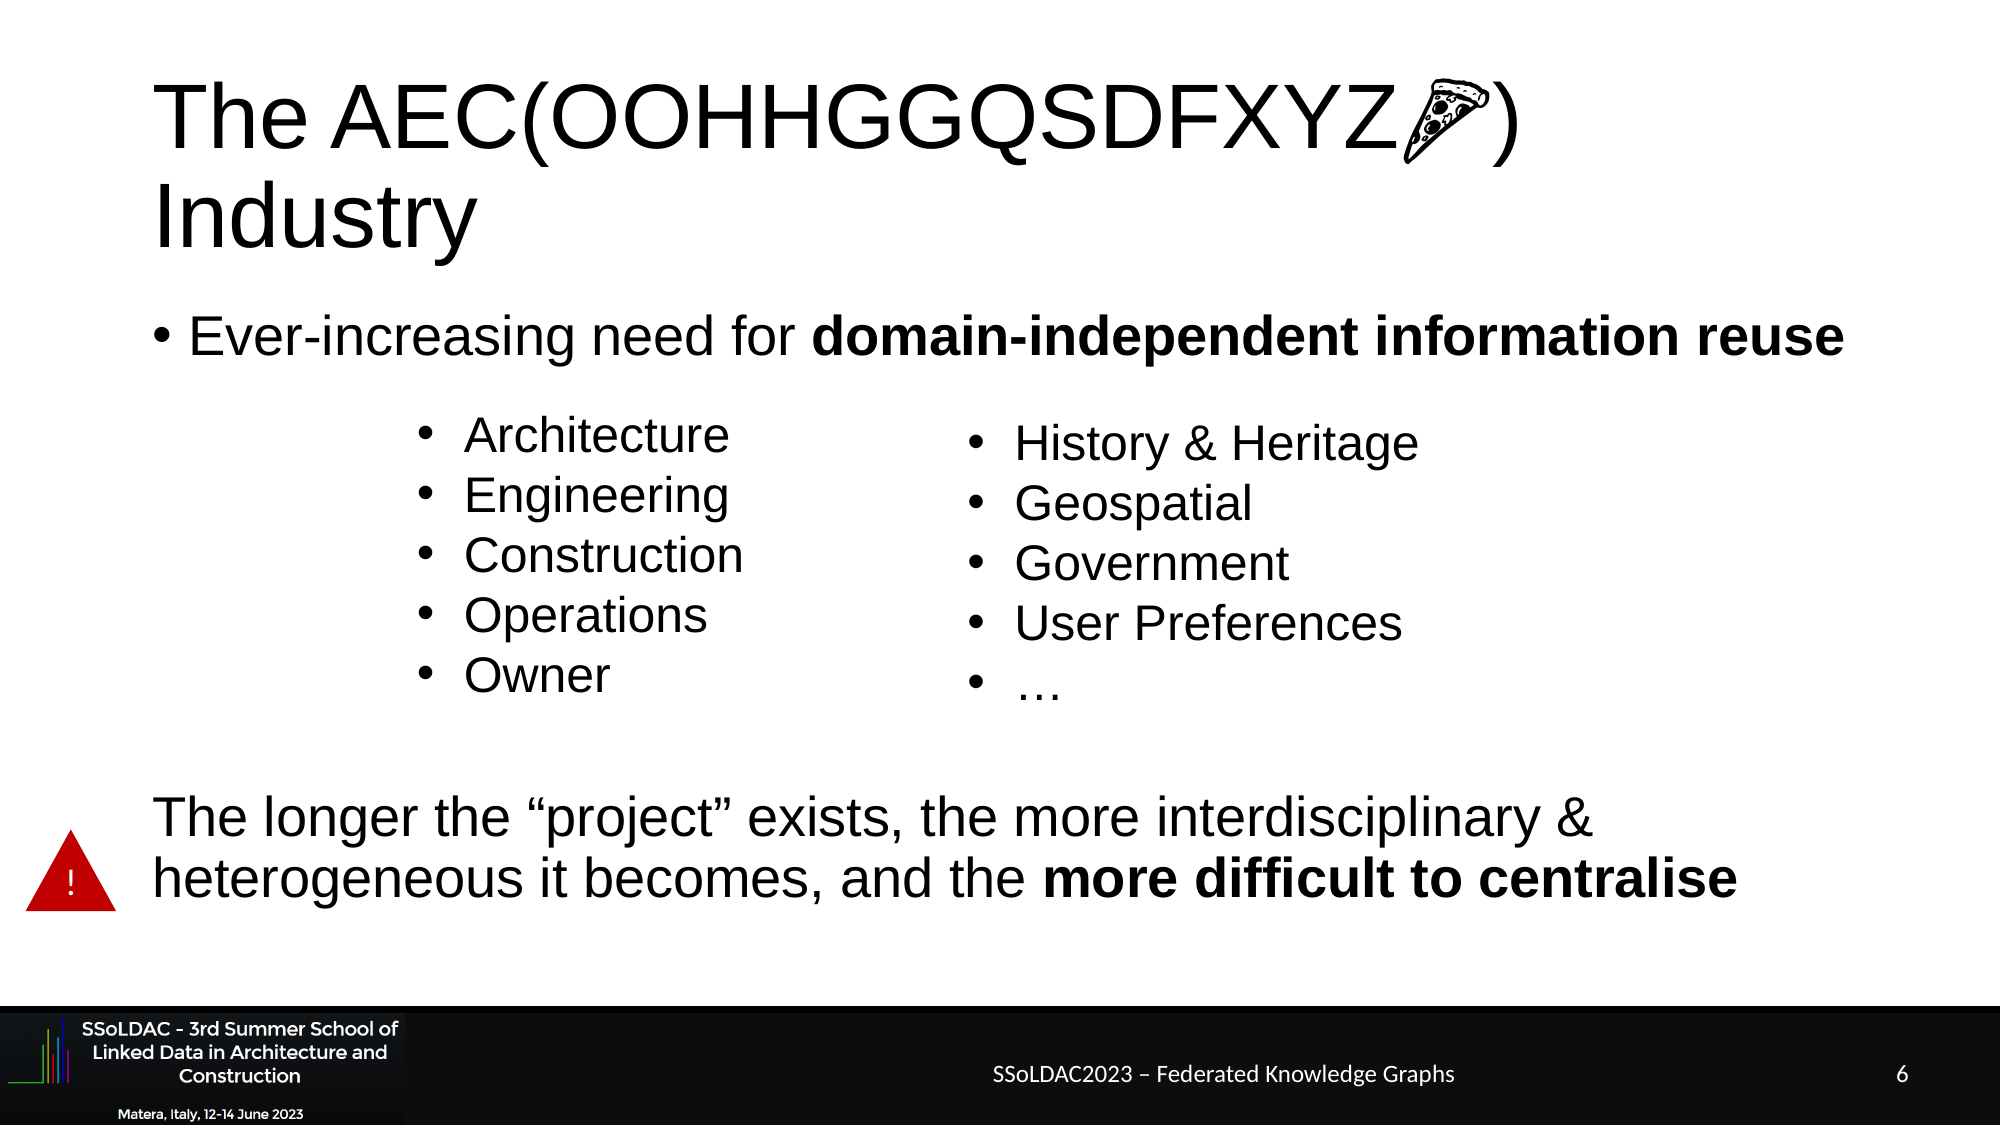

# The AEC(OOHHGGQSDFXYZ🍕) Industry
Ever-increasing need for domain-independent information reuse

The longer the “project” exists, the more interdisciplinary & heterogeneous it becomes, and the more difficult to centralise

Architecture
Engineering
Construction
Operations
Owner
History & Heritage
Geospatial
Government
User Preferences
…

!

SSoLDAC2023 – Federated Knowledge Graphs
6